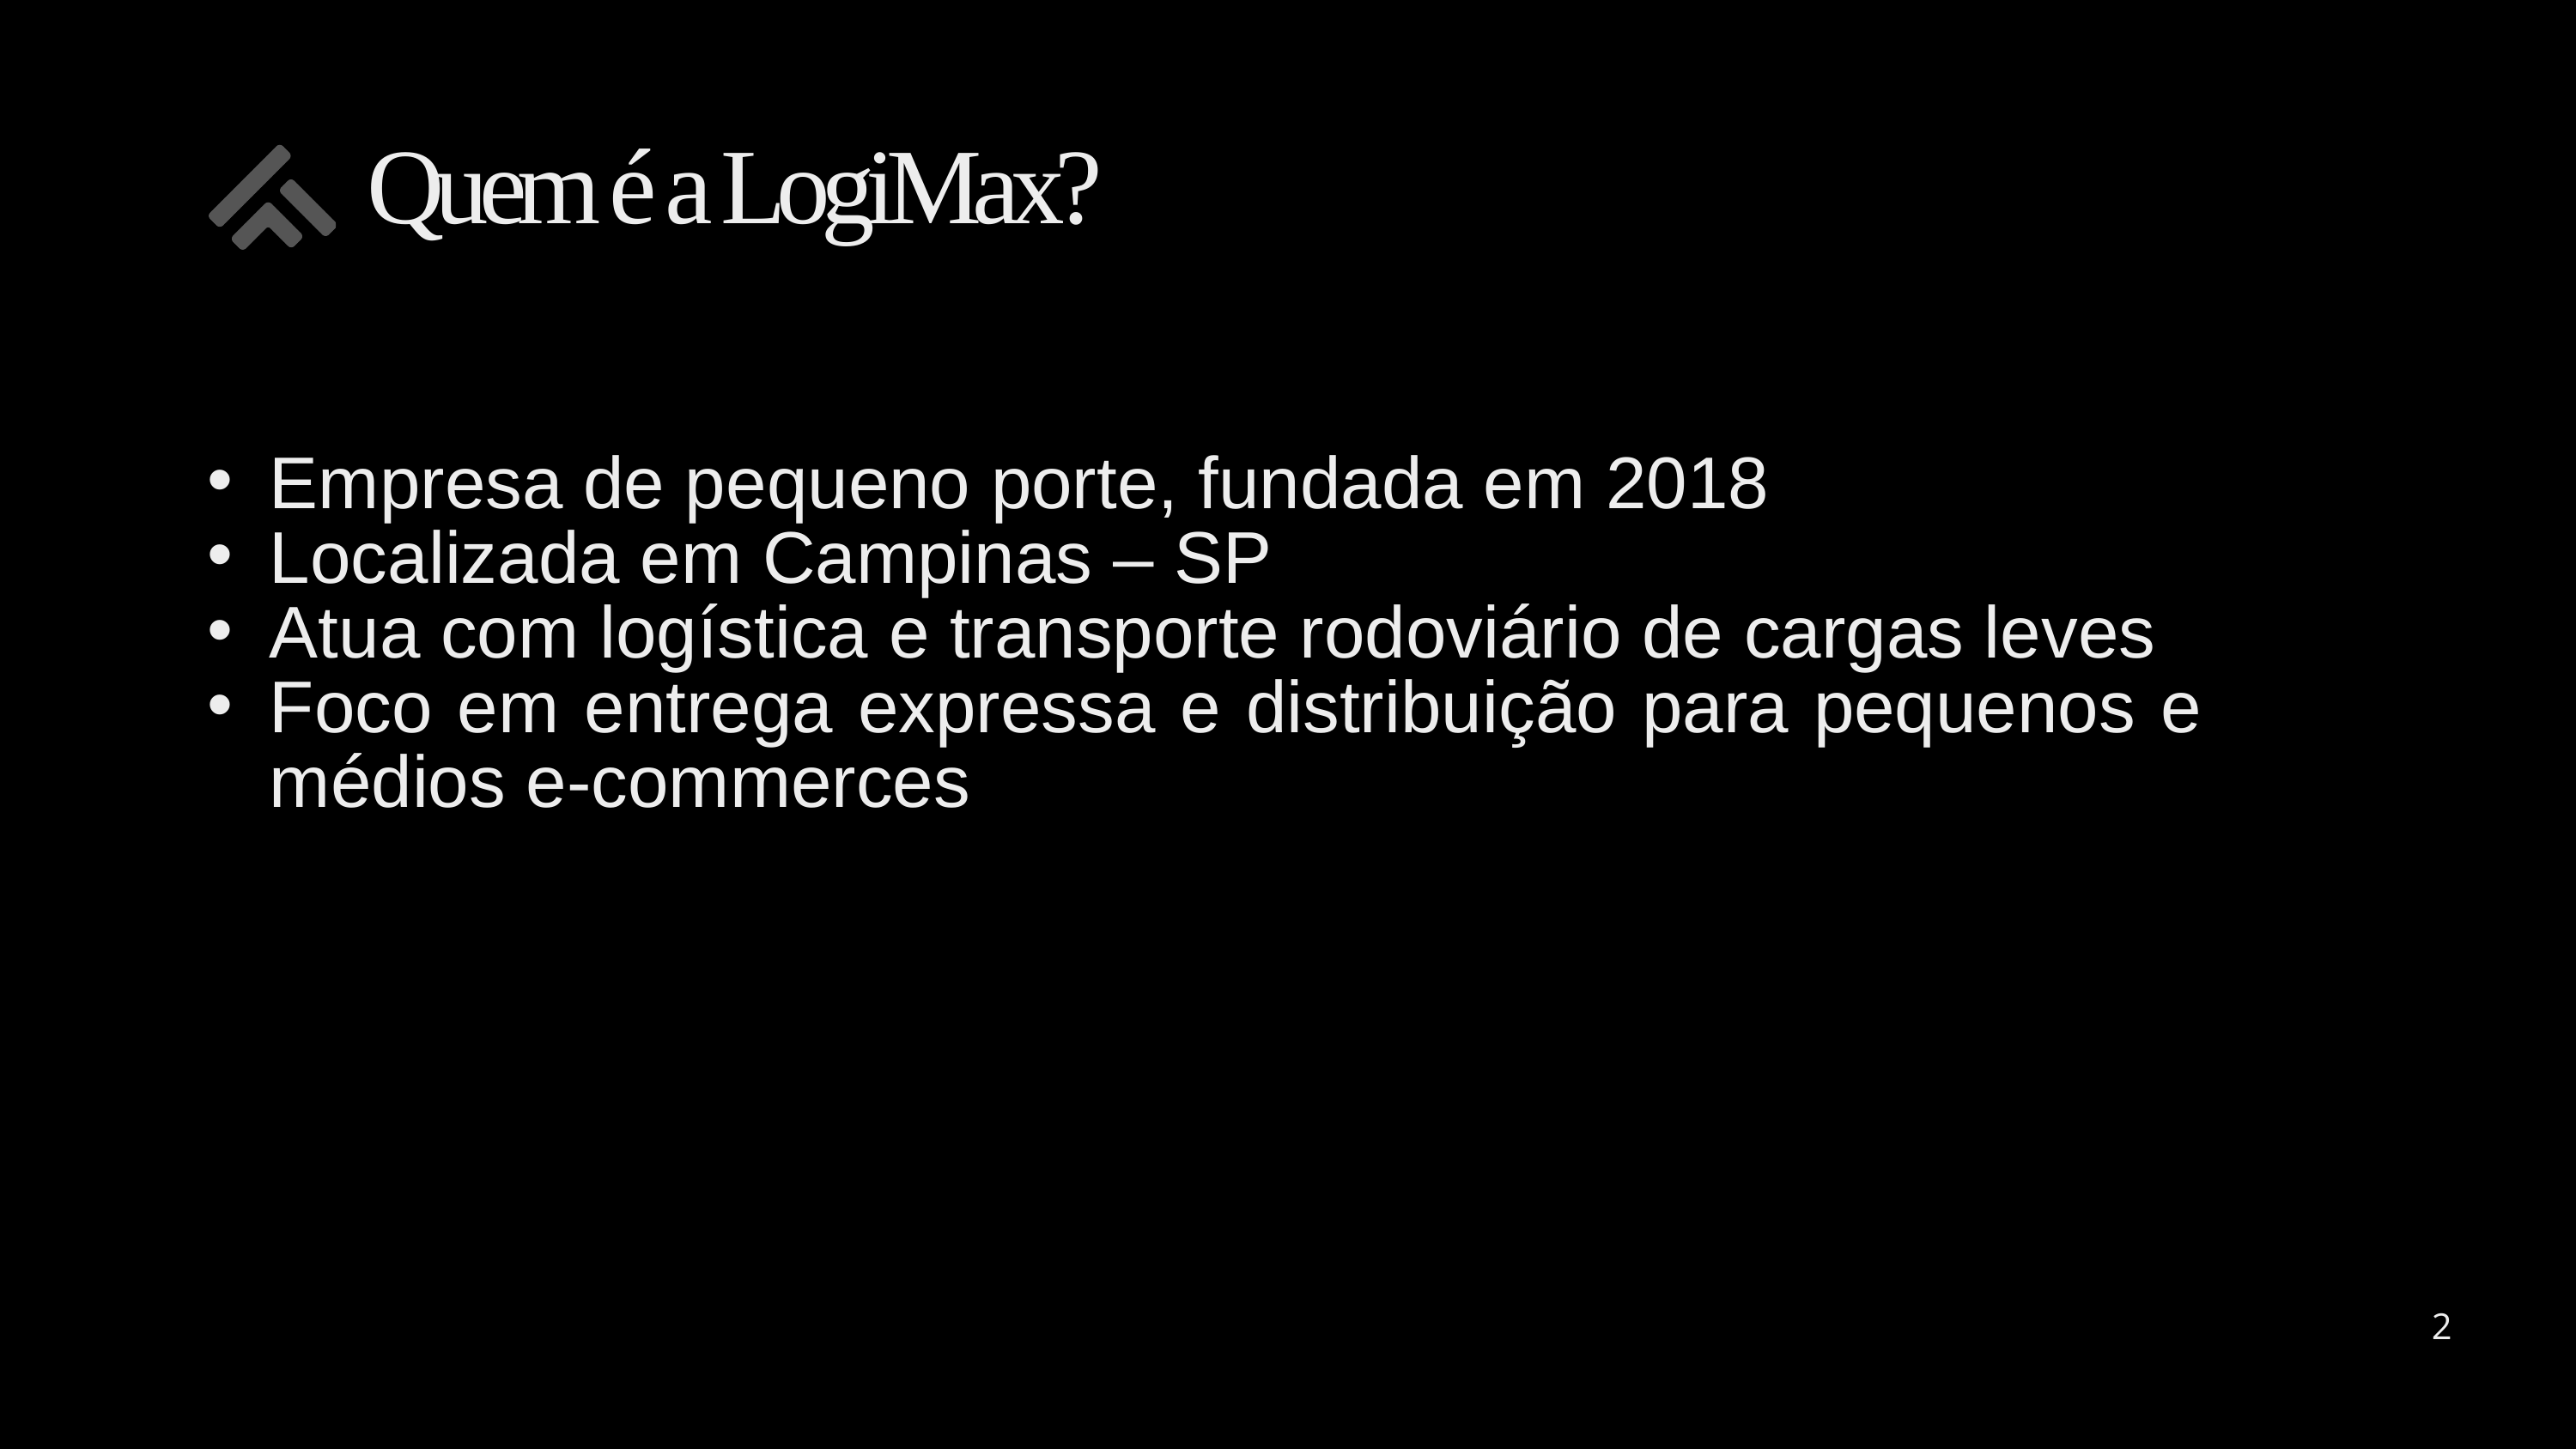

Quem é a LogiMax?
Empresa de pequeno porte, fundada em 2018
Localizada em Campinas – SP
Atua com logística e transporte rodoviário de cargas leves
Foco em entrega expressa e distribuição para pequenos e médios e-commerces

2